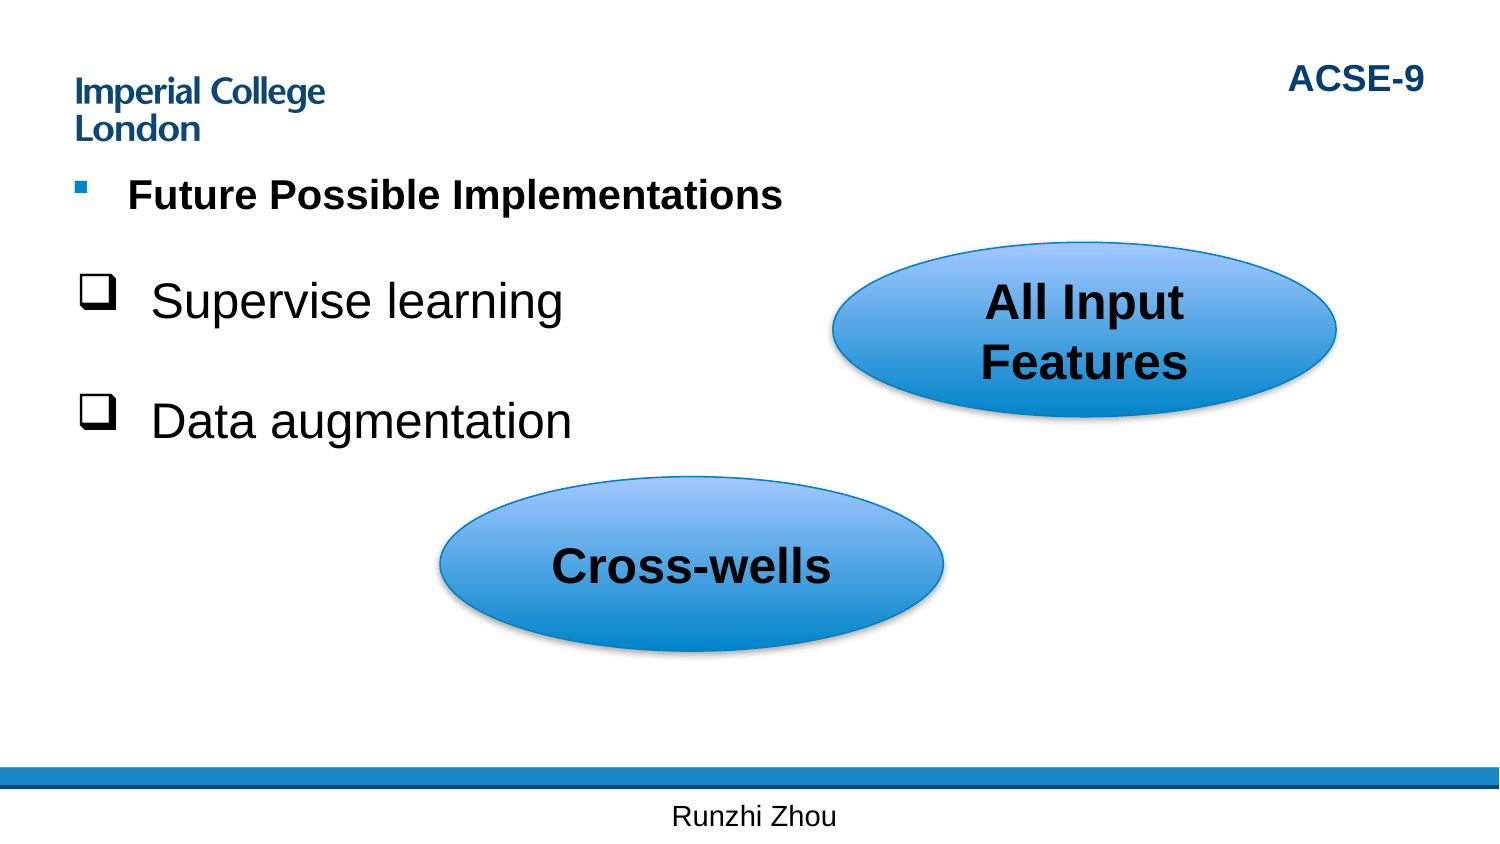

ACSE-9
Future Possible Implementations
All Input Features
  Supervise learning

  Data augmentation

Cross-wells
Runzhi Zhou